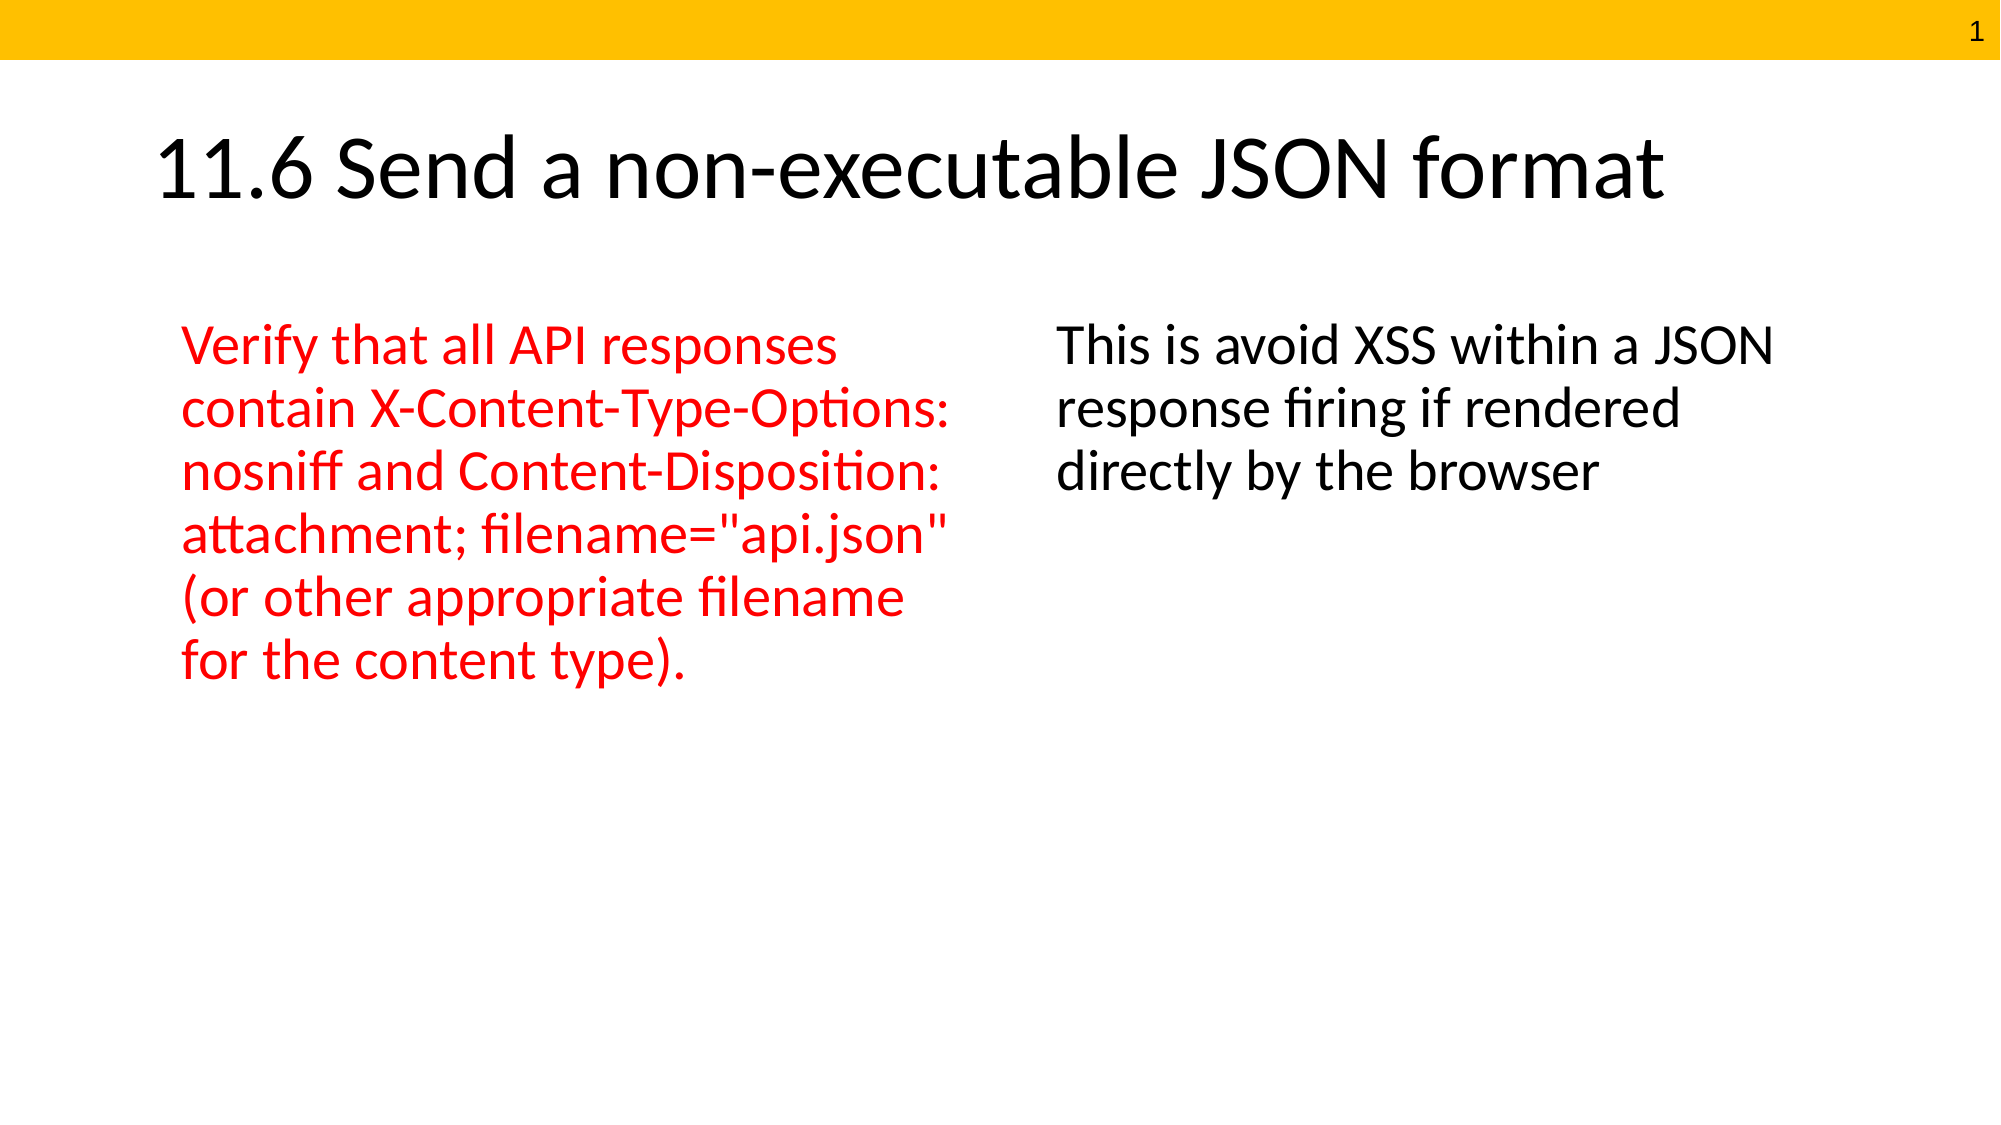

# 11.6 Send a non-executable JSON format
Verify that all API responses contain X-Content-Type-Options: nosniff and Content-Disposition: attachment; filename="api.json" (or other appropriate filename for the content type).
This is avoid XSS within a JSON response firing if rendered directly by the browser